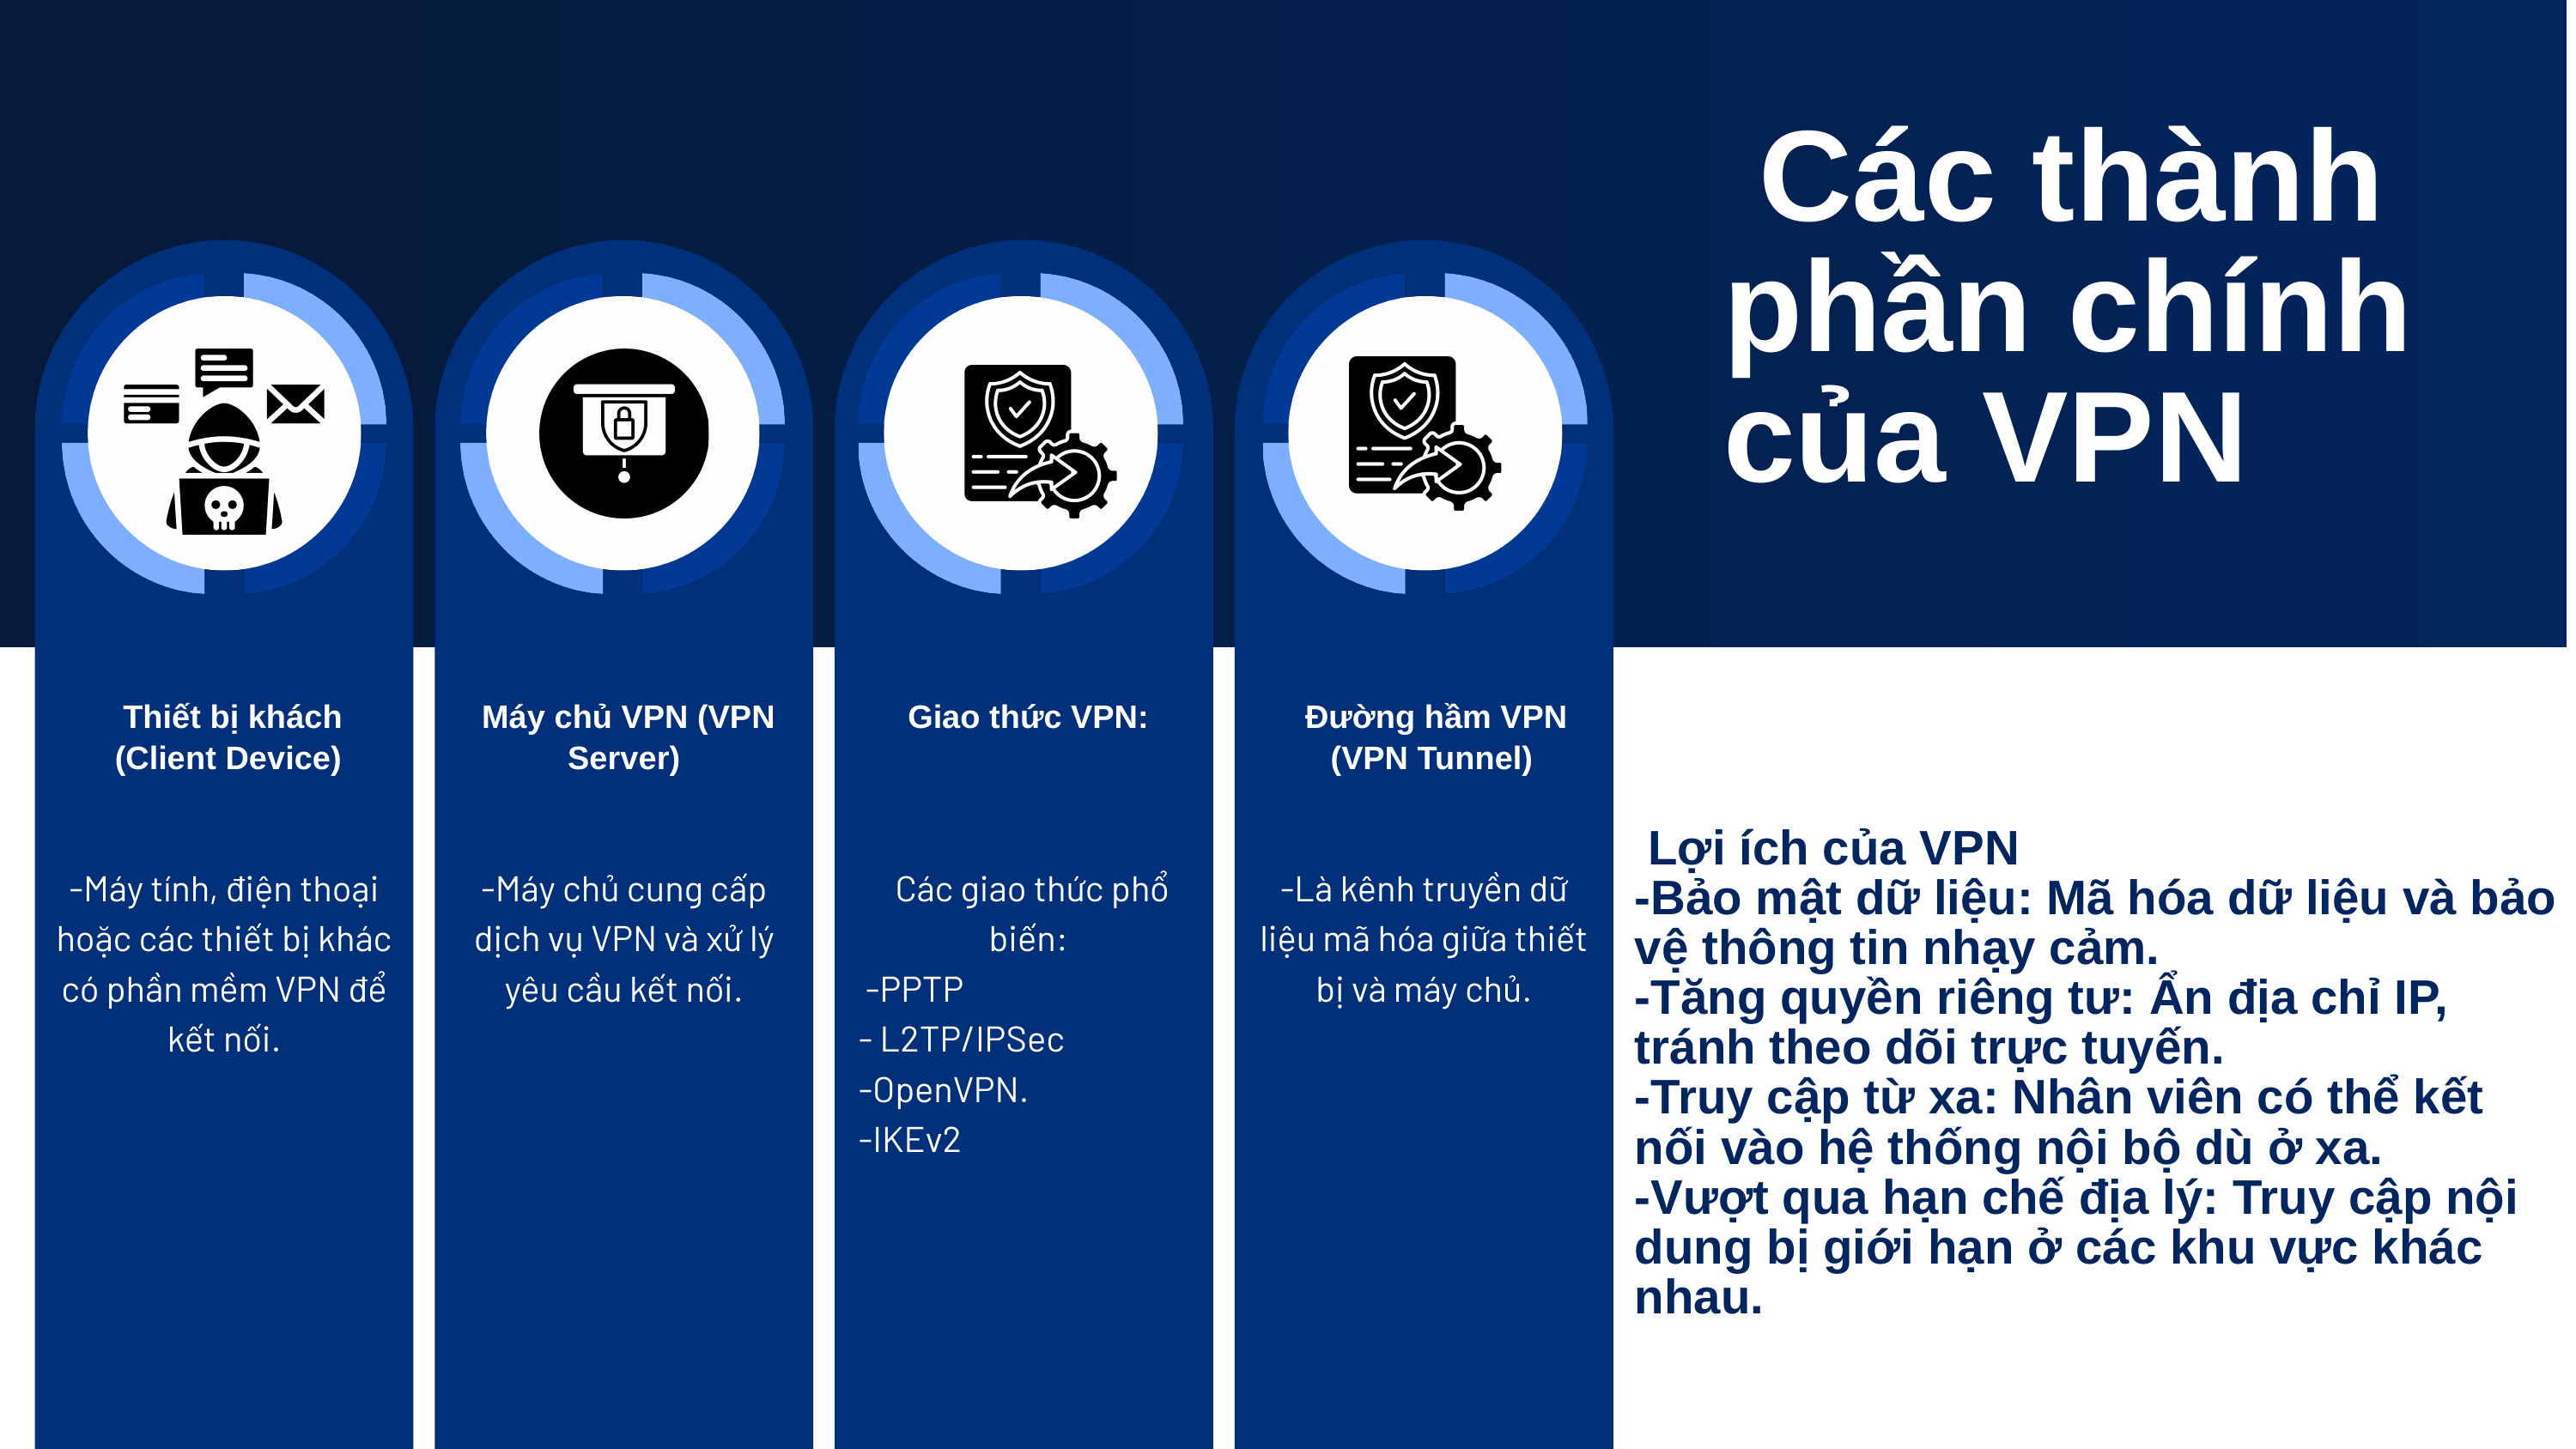

Các thành phần chính của VPN

 Thiết bị khách (Client Device)

 Máy chủ VPN (VPN Server)

 Giao thức VPN:

 Đường hầm VPN (VPN Tunnel)
 Lợi ích của VPN
-Bảo mật dữ liệu: Mã hóa dữ liệu và bảo vệ thông tin nhạy cảm.
-Tăng quyền riêng tư: Ẩn địa chỉ IP, tránh theo dõi trực tuyến.
-Truy cập từ xa: Nhân viên có thể kết nối vào hệ thống nội bộ dù ở xa.
-Vượt qua hạn chế địa lý: Truy cập nội dung bị giới hạn ở các khu vực khác nhau.

-Máy tính, điện thoại hoặc các thiết bị khác có phần mềm VPN để kết nối.

-Máy chủ cung cấp dịch vụ VPN và xử lý yêu cầu kết nối.

 Các giao thức phổ biến:
 -PPTP
- L2TP/IPSec
-OpenVPN.
-IKEv2
-Là kênh truyền dữ liệu mã hóa giữa thiết bị và máy chủ.